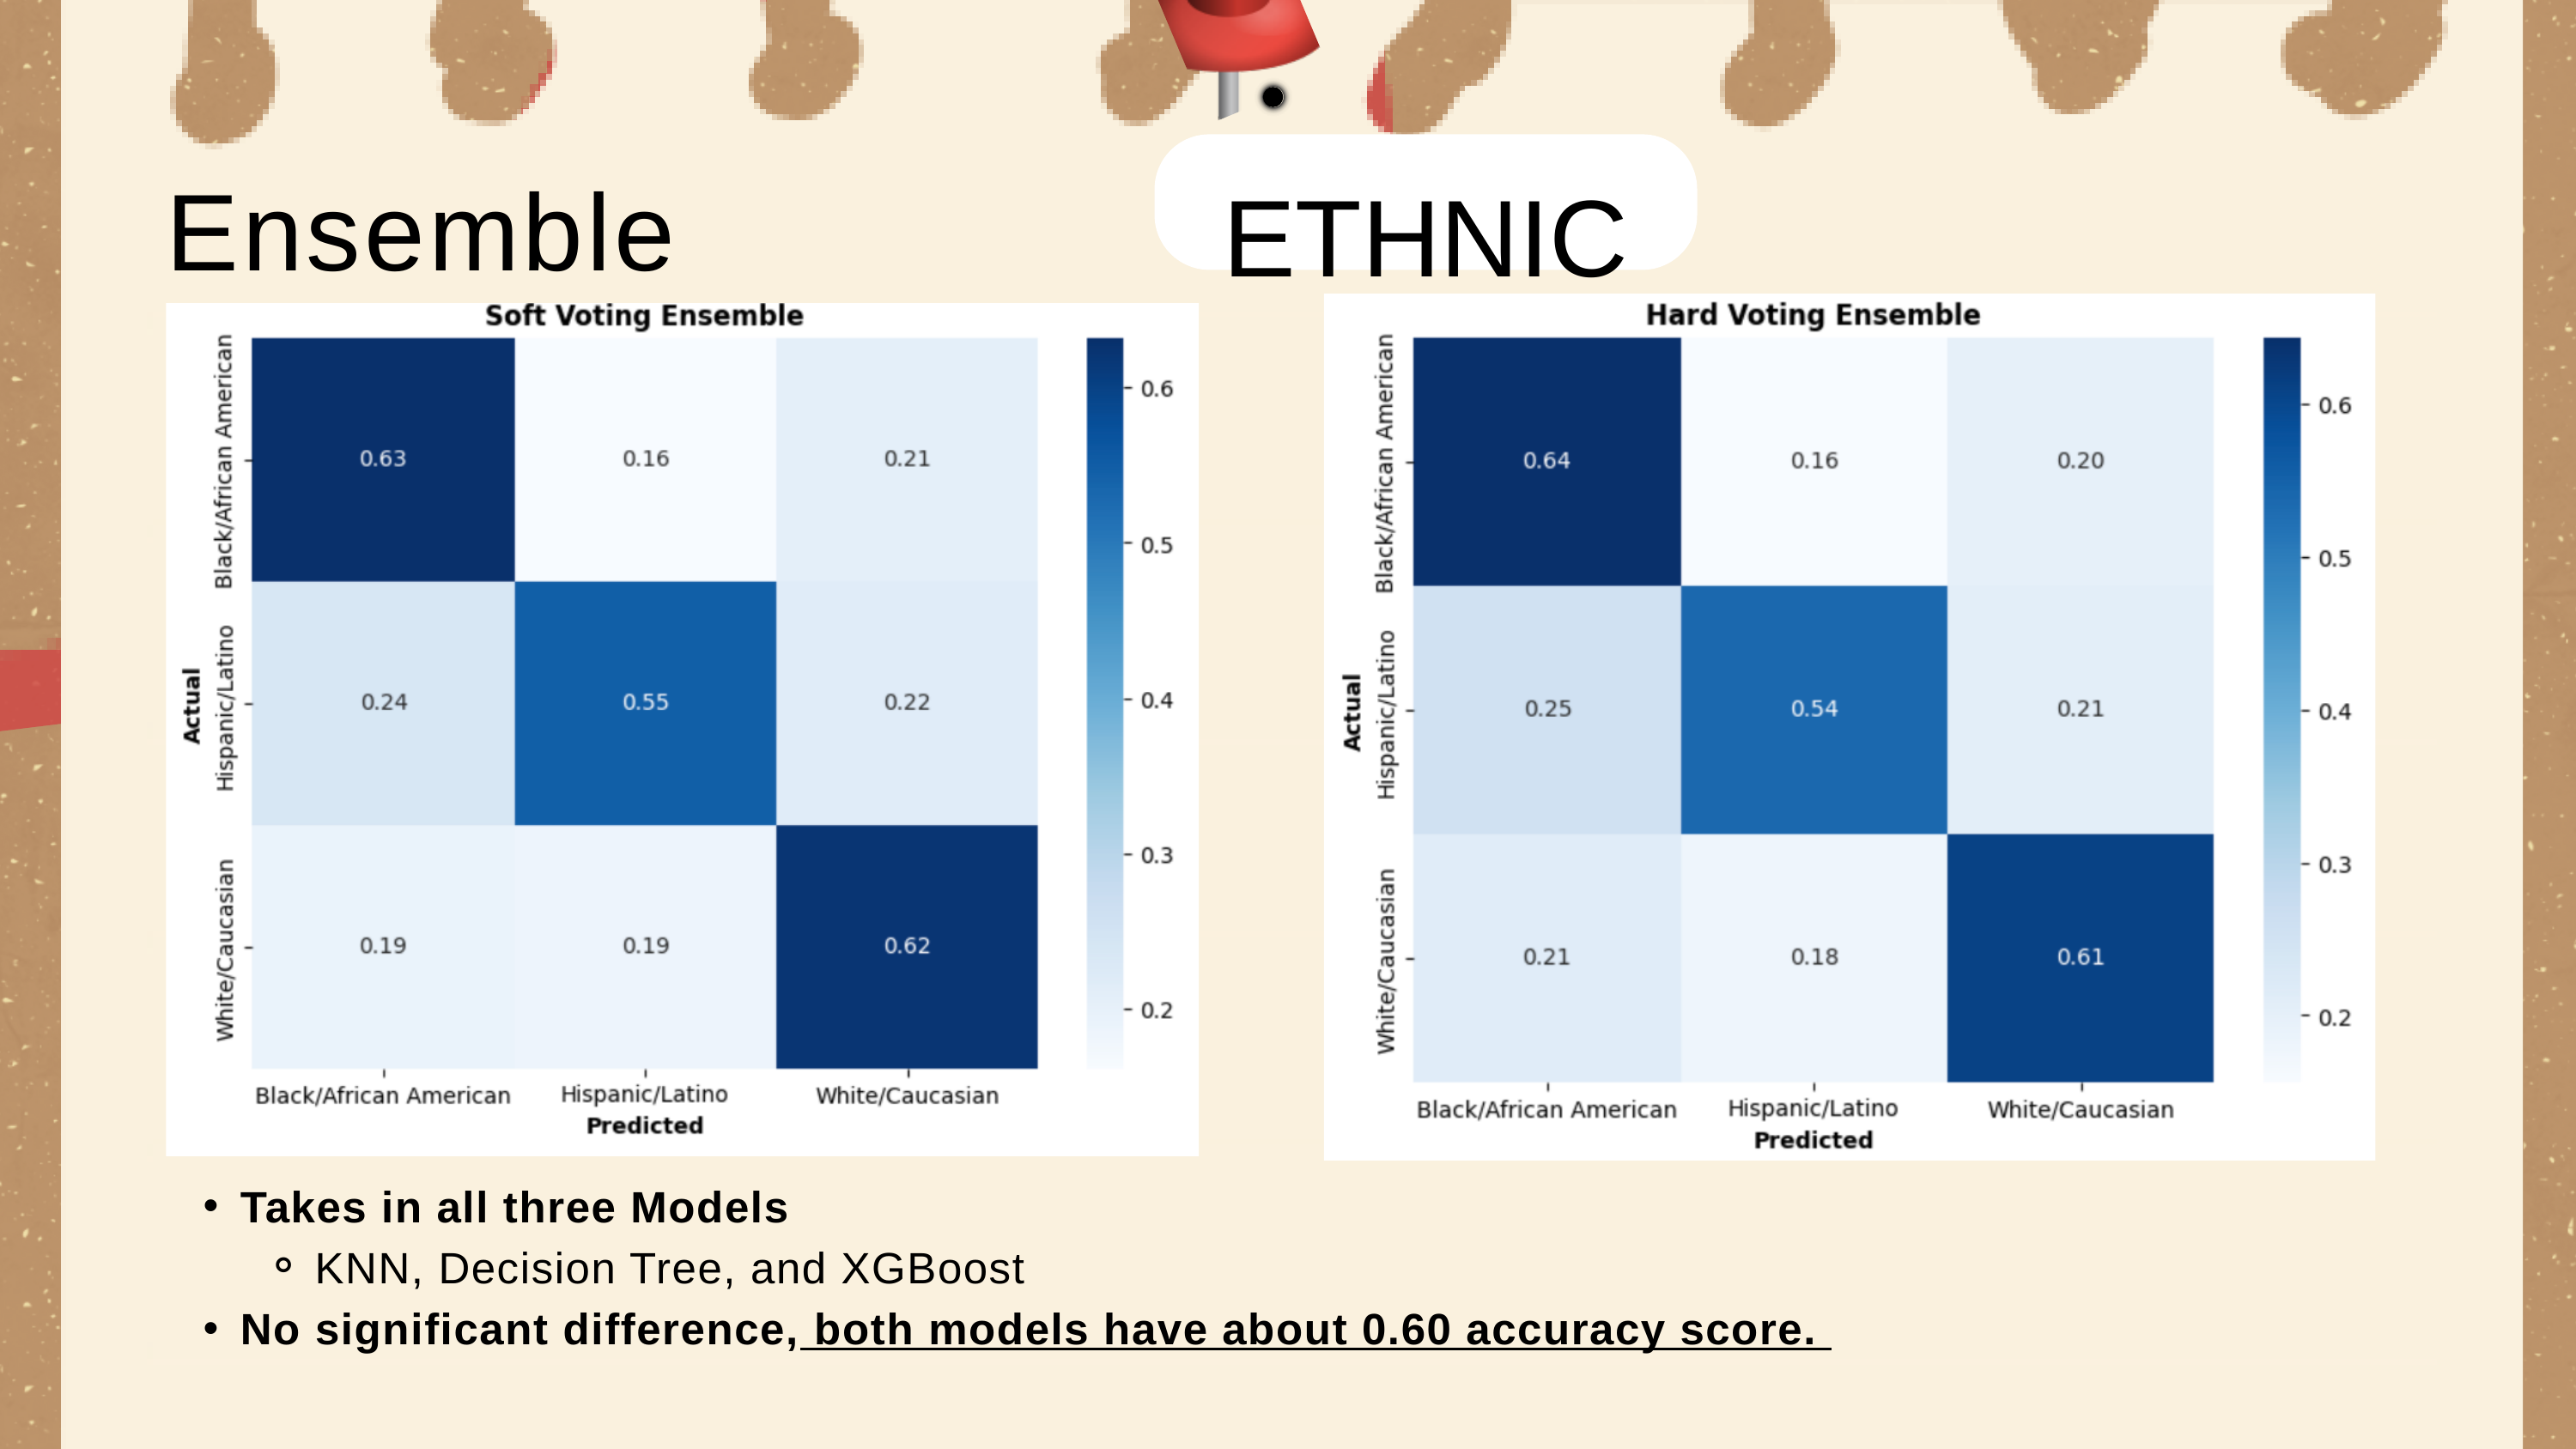

ETHNICITY
Ensemble

Takes in all three Models
KNN, Decision Tree, and XGBoost
No significant difference, both models have about 0.60 accuracy score.